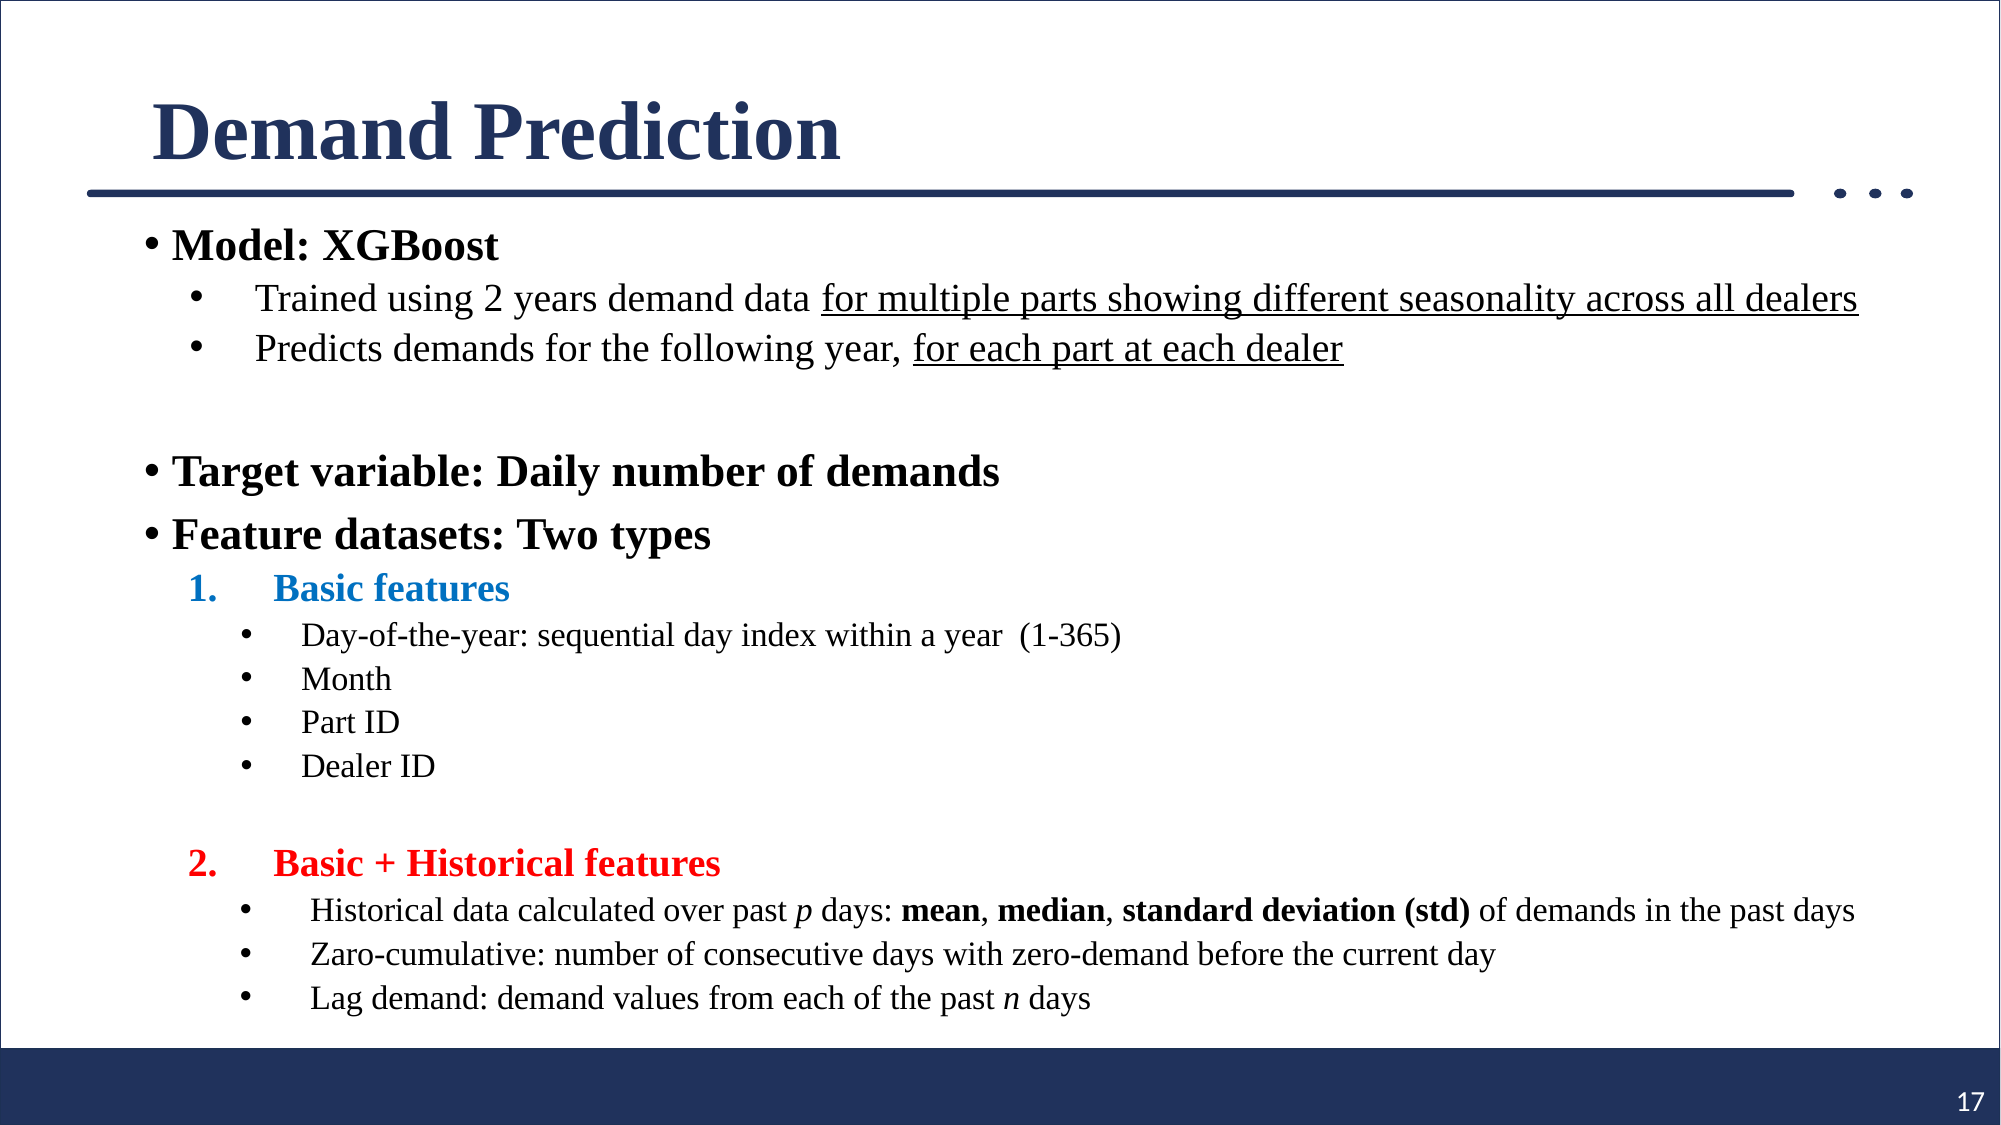

# Demand Prediction
Model: XGBoost
Trained using 2 years demand data for multiple parts showing different seasonality across all dealers
Predicts demands for the following year, for each part at each dealer

Target variable: Daily number of demands
Feature datasets: Two types
Basic features
Day-of-the-year: sequential day index within a year  (1-365)
Month
Part ID
Dealer ID

Basic + Historical features
Historical data calculated over past p days: mean, median, standard deviation (std) of demands in the past days
Zaro-cumulative: number of consecutive days with zero-demand before the current day
Lag demand: demand values from each of the past n days